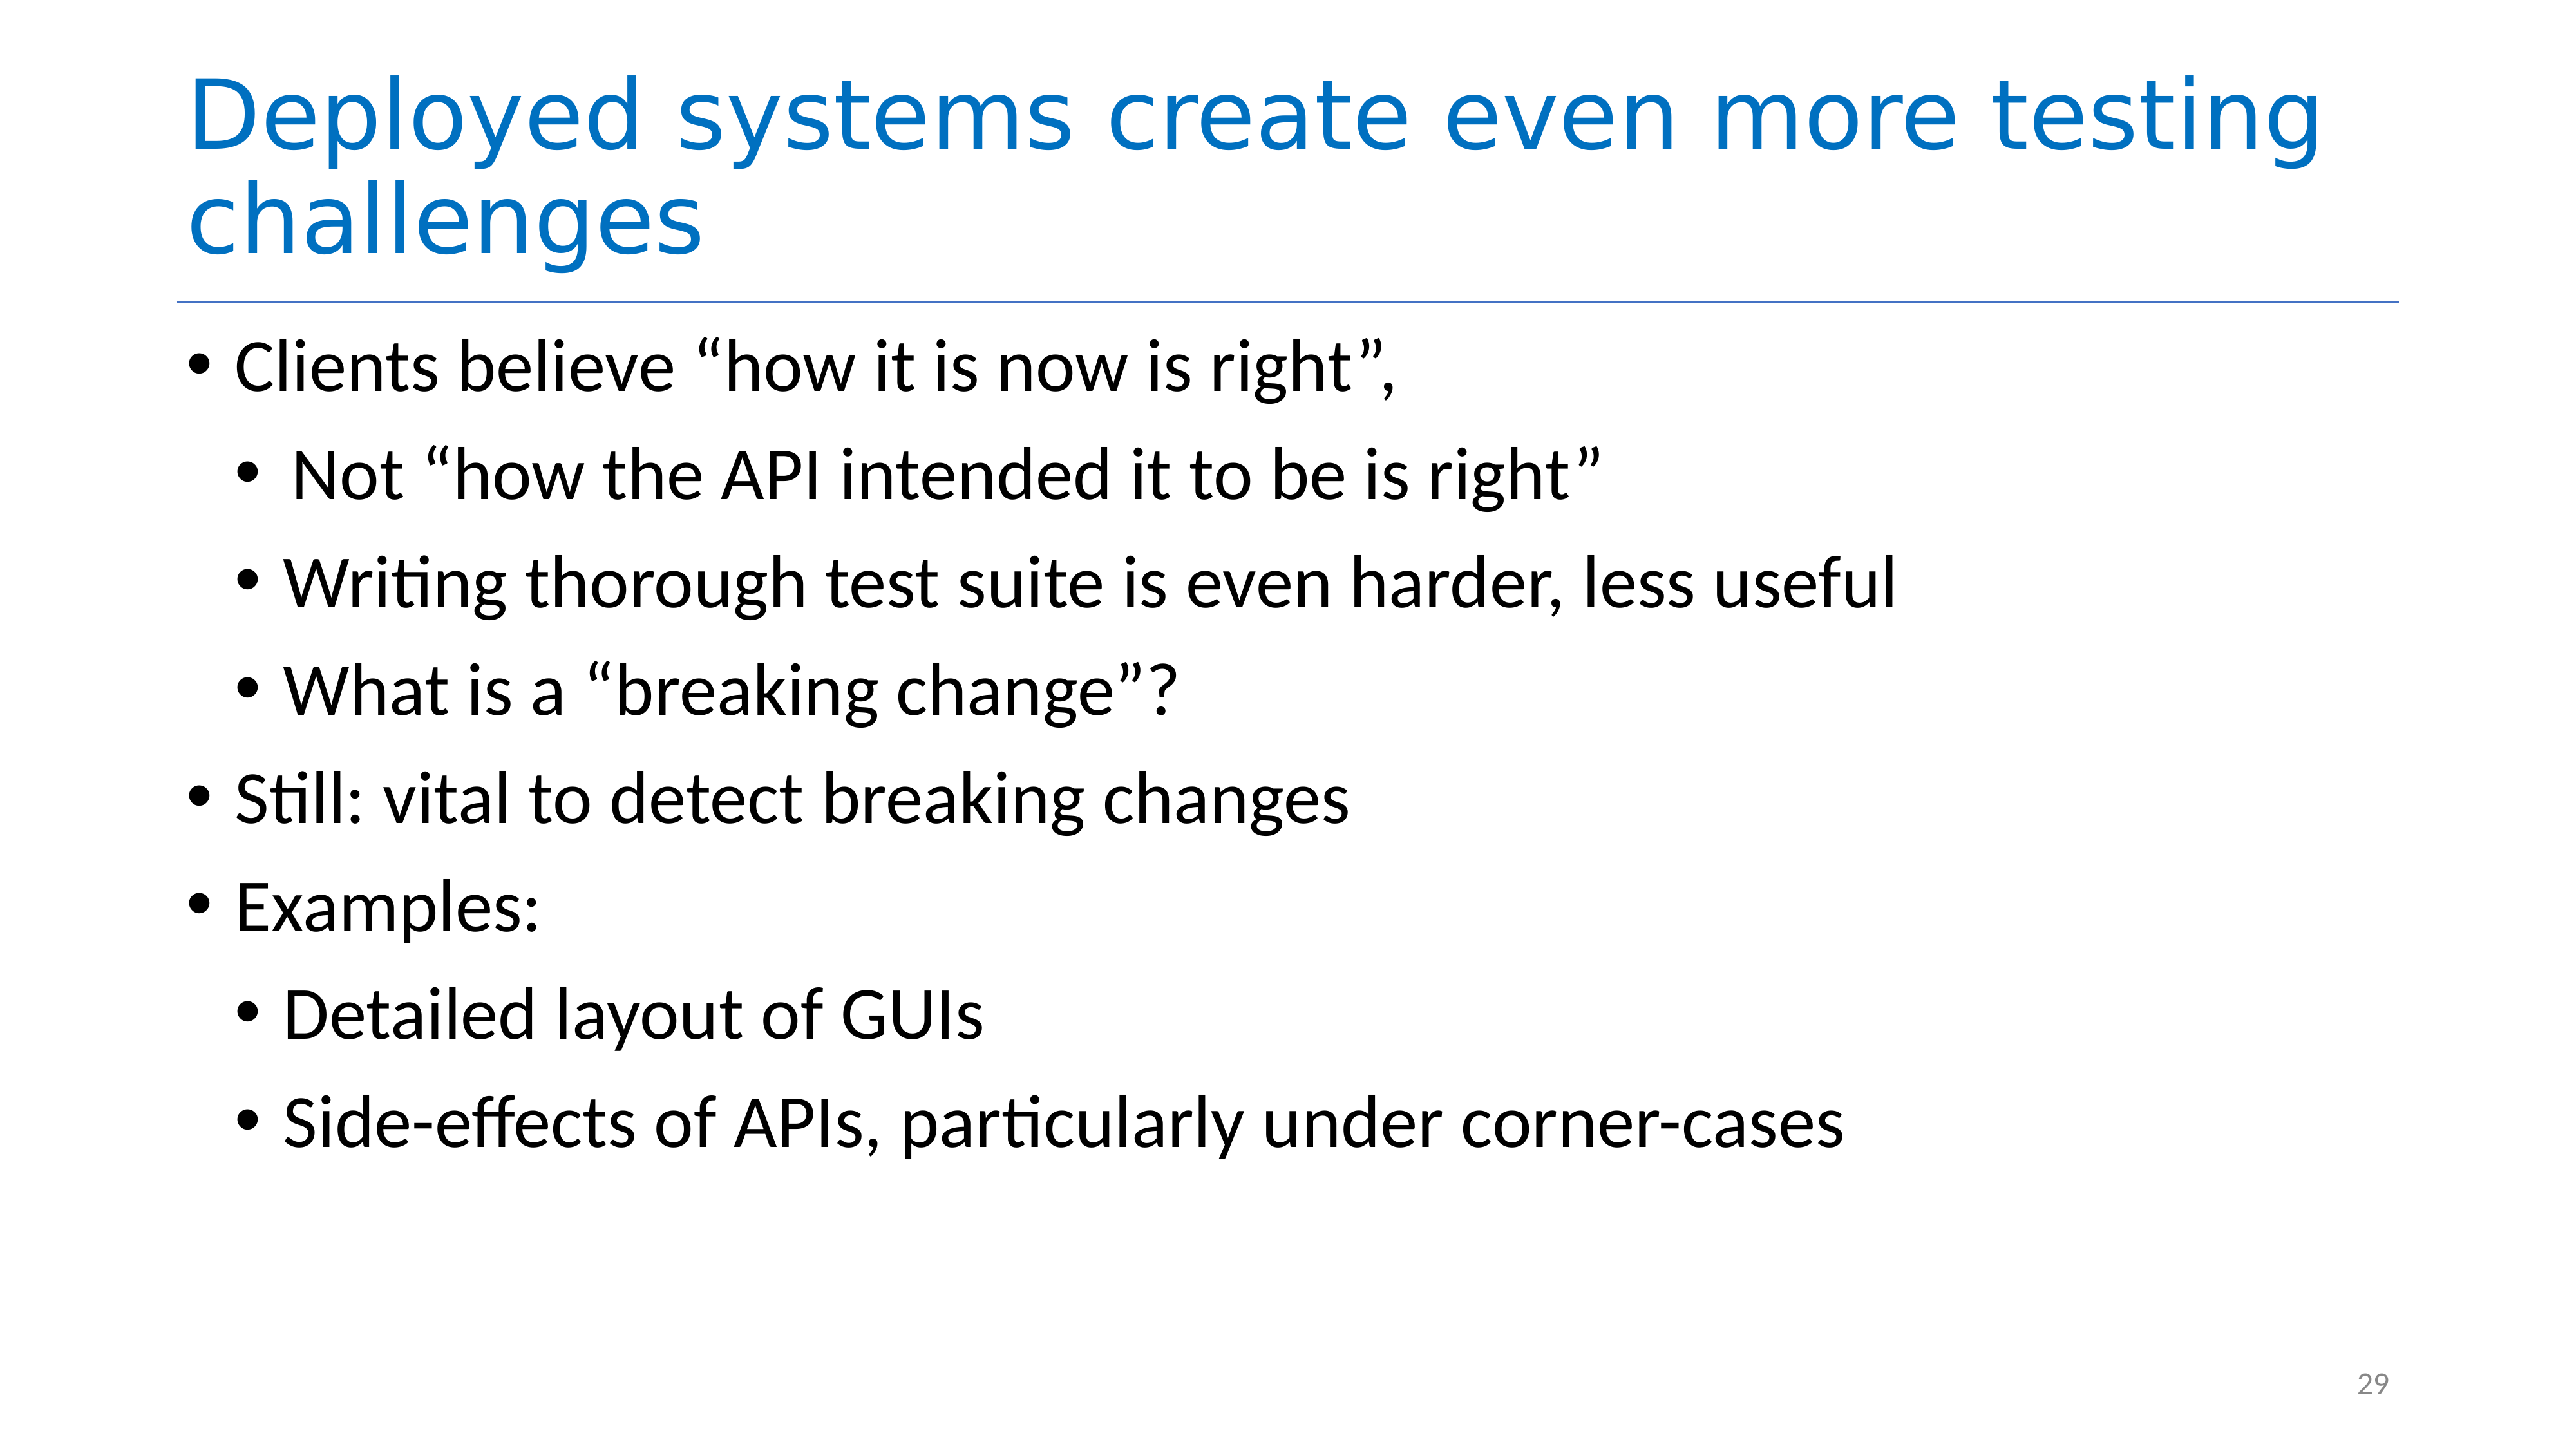

# Deployed systems create even more testing challenges
Clients believe “how it is now is right”,
Not “how the API intended it to be is right”
Writing thorough test suite is even harder, less useful
What is a “breaking change”?
Still: vital to detect breaking changes
Examples:
Detailed layout of GUIs
Side-effects of APIs, particularly under corner-cases
29